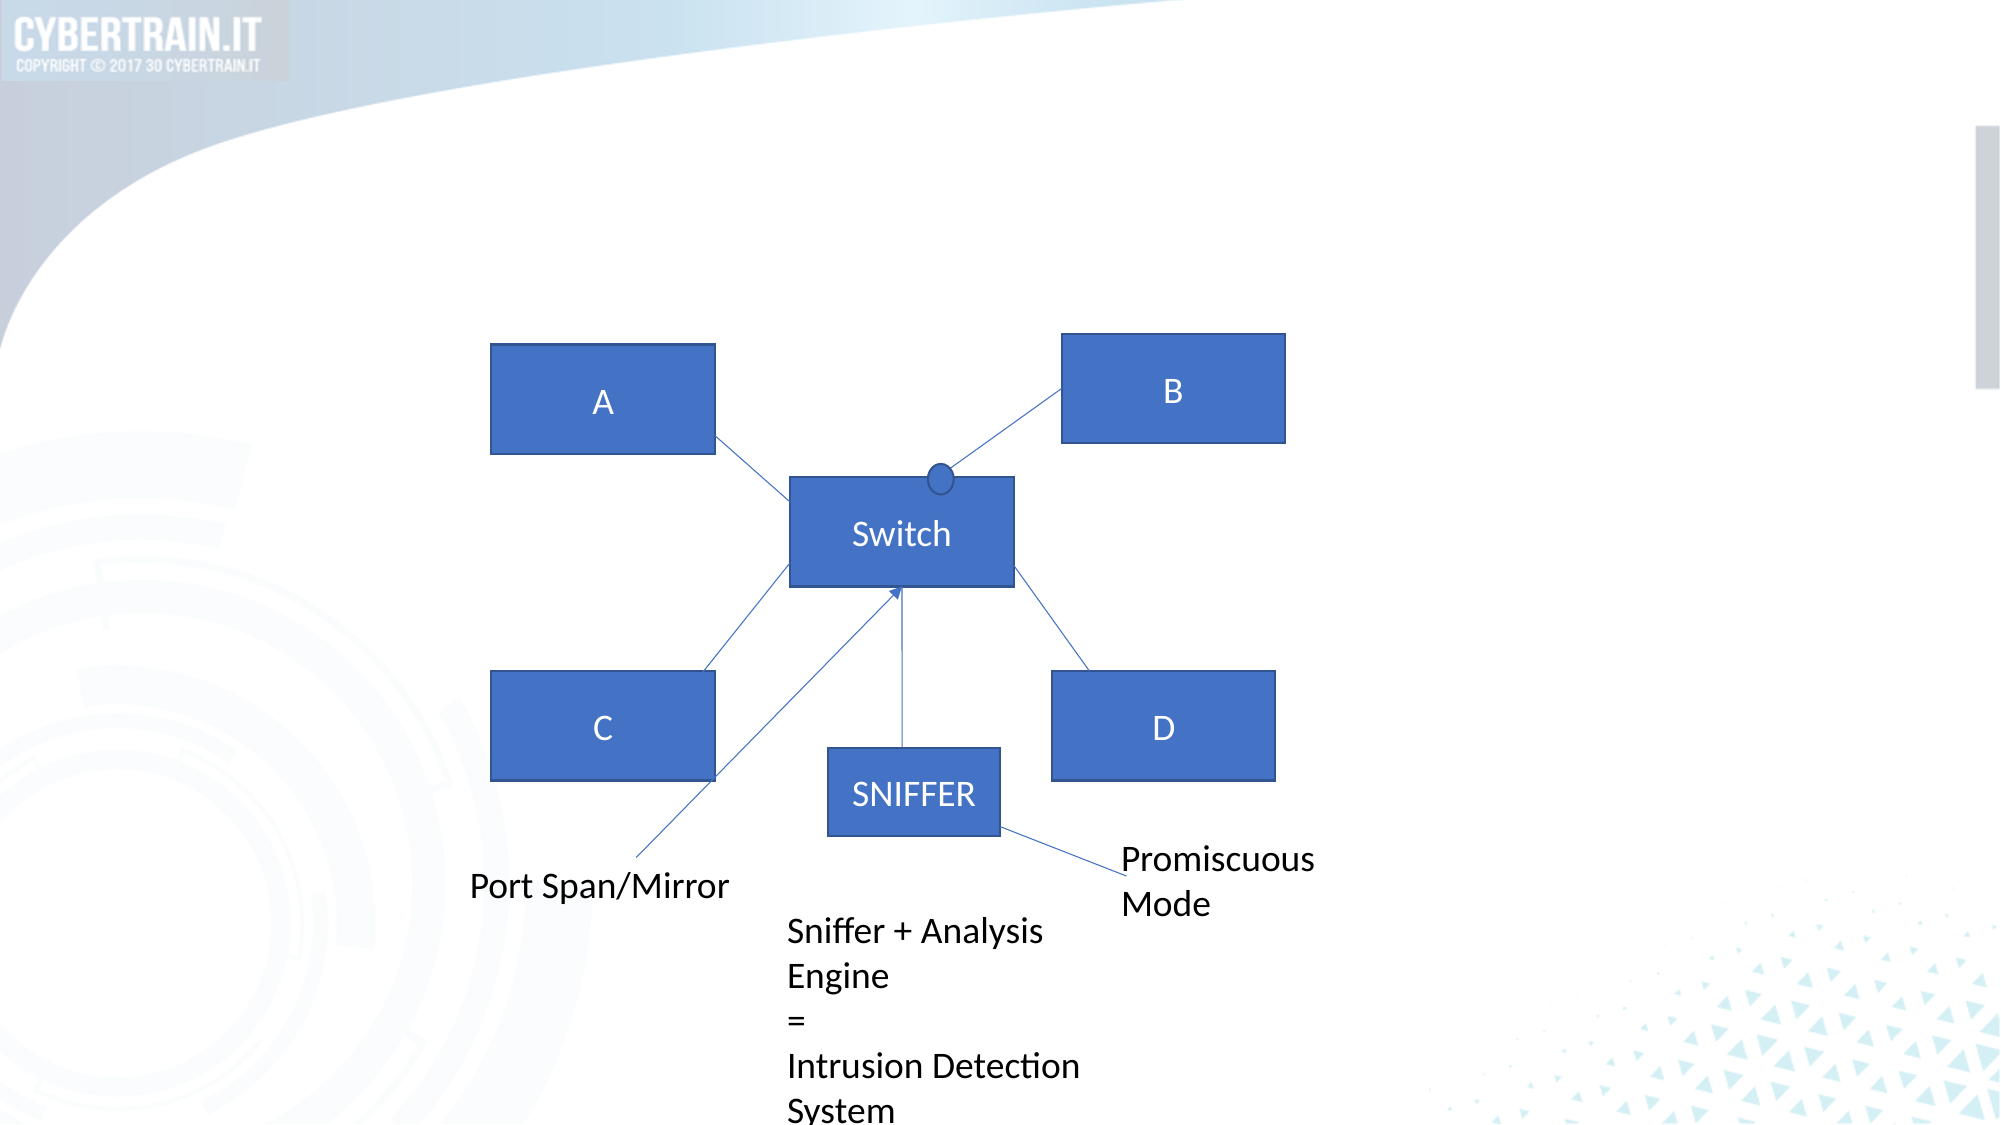

B
A

Switch
C
D
SNIFFER
Promiscuous Mode
Port Span/Mirror
Sniffer + Analysis Engine
=
Intrusion Detection System